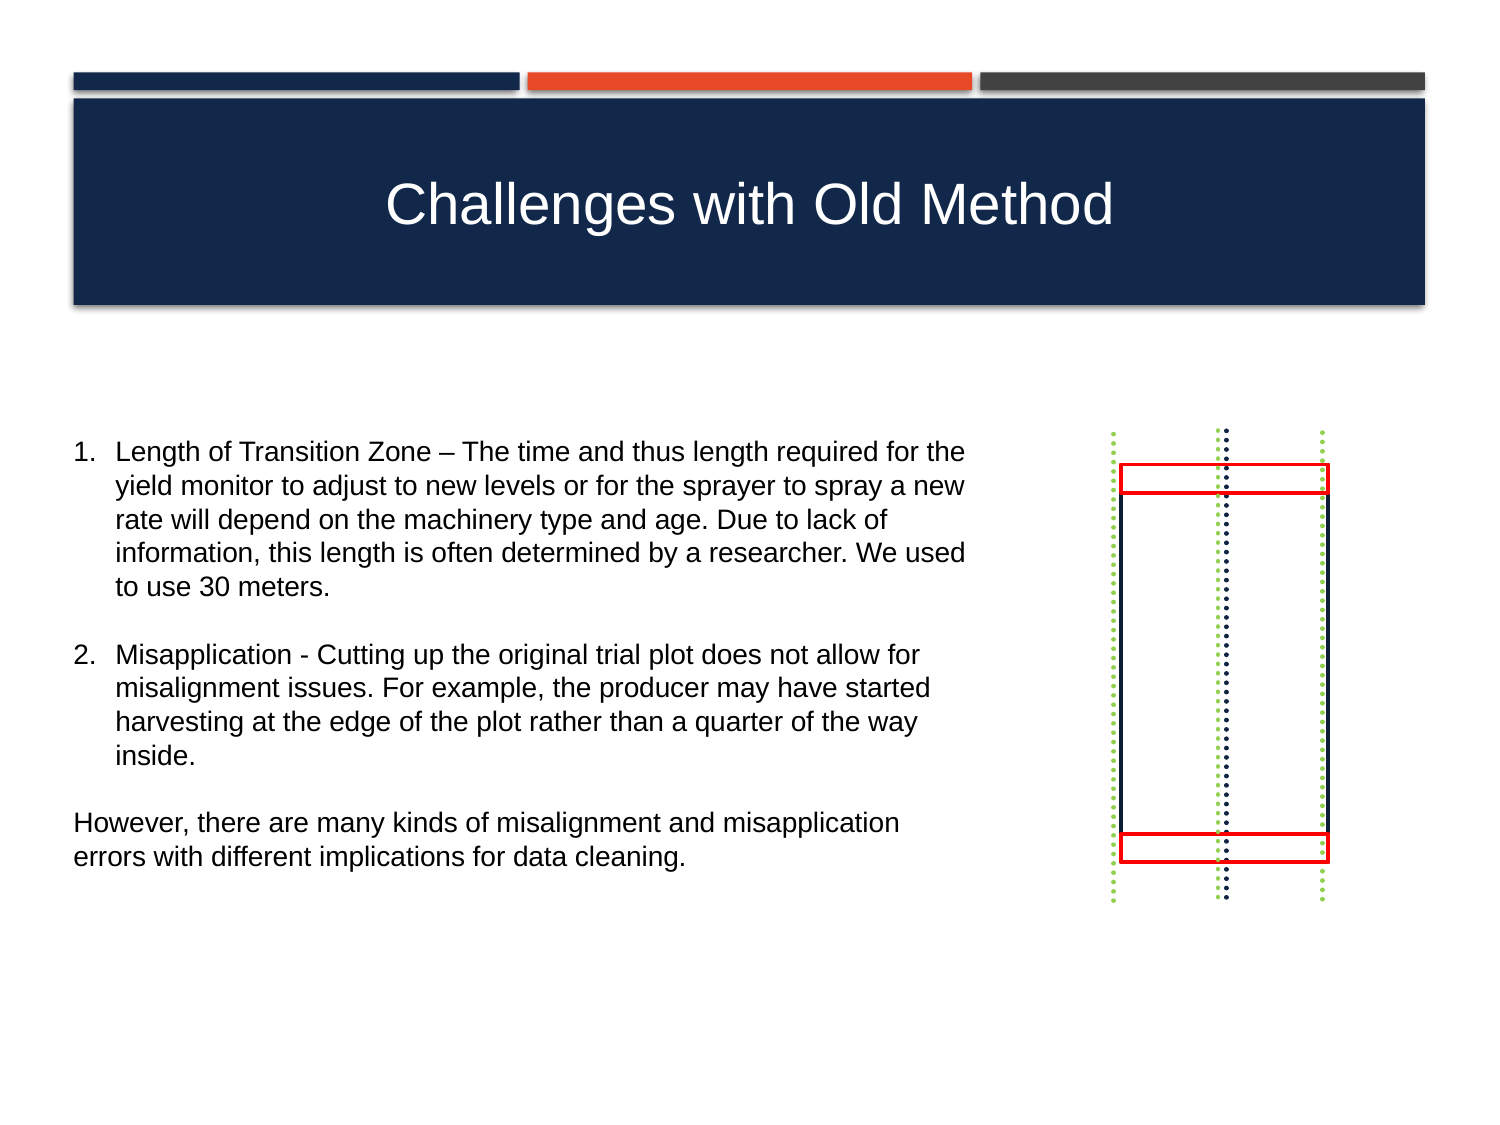

# Challenges with Old Method
Length of Transition Zone – The time and thus length required for the yield monitor to adjust to new levels or for the sprayer to spray a new rate will depend on the machinery type and age. Due to lack of information, this length is often determined by a researcher. We used to use 30 meters.

Misapplication - Cutting up the original trial plot does not allow for misalignment issues. For example, the producer may have started harvesting at the edge of the plot rather than a quarter of the way inside.

However, there are many kinds of misalignment and misapplication errors with different implications for data cleaning.